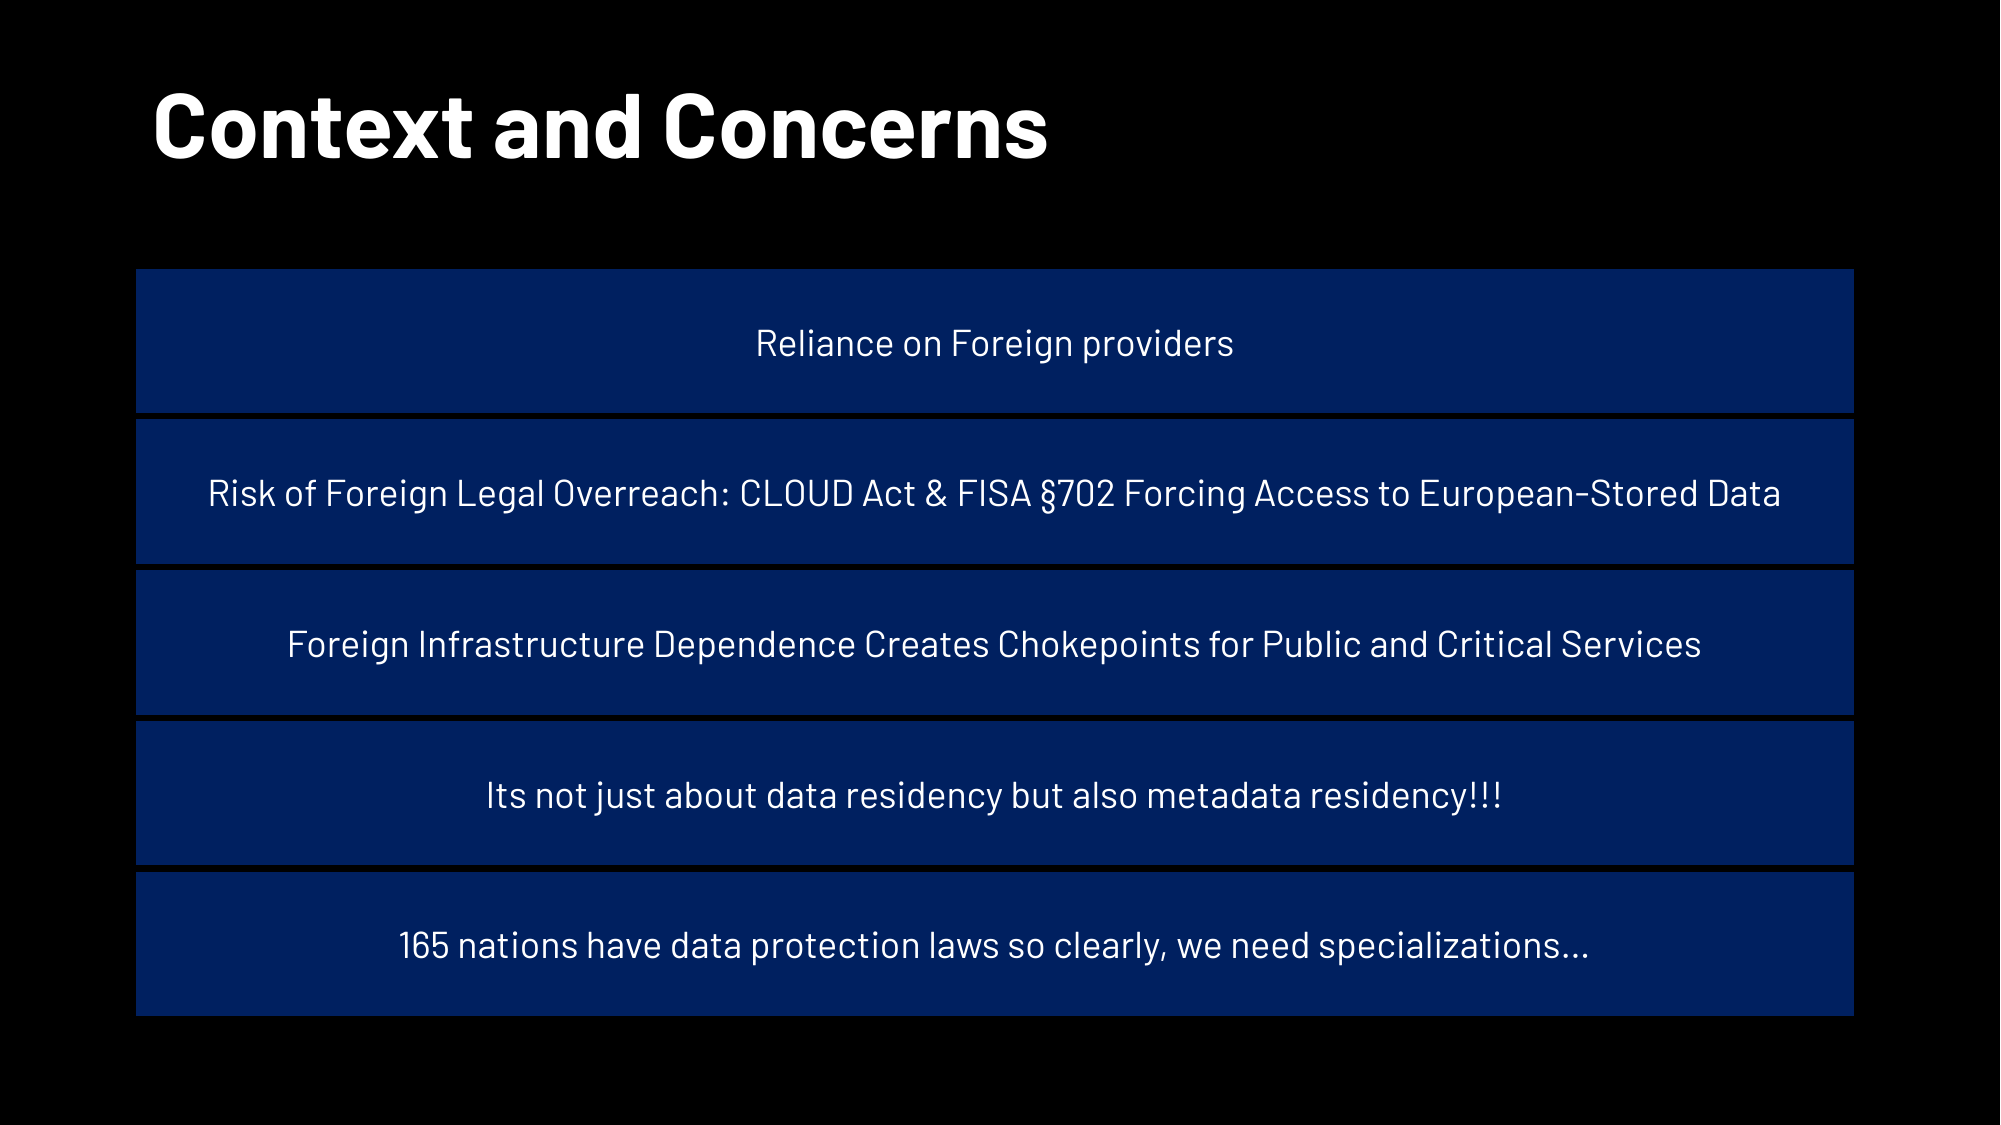

# Context and Concerns
Reliance on Foreign providers
Risk of Foreign Legal Overreach: CLOUD Act & FISA §702 Forcing Access to European‑Stored Data
Foreign Infrastructure Dependence Creates Chokepoints for Public and Critical Services
Its not just about data residency but also metadata residency!!!
165 nations have data protection laws so clearly, we need specializations…